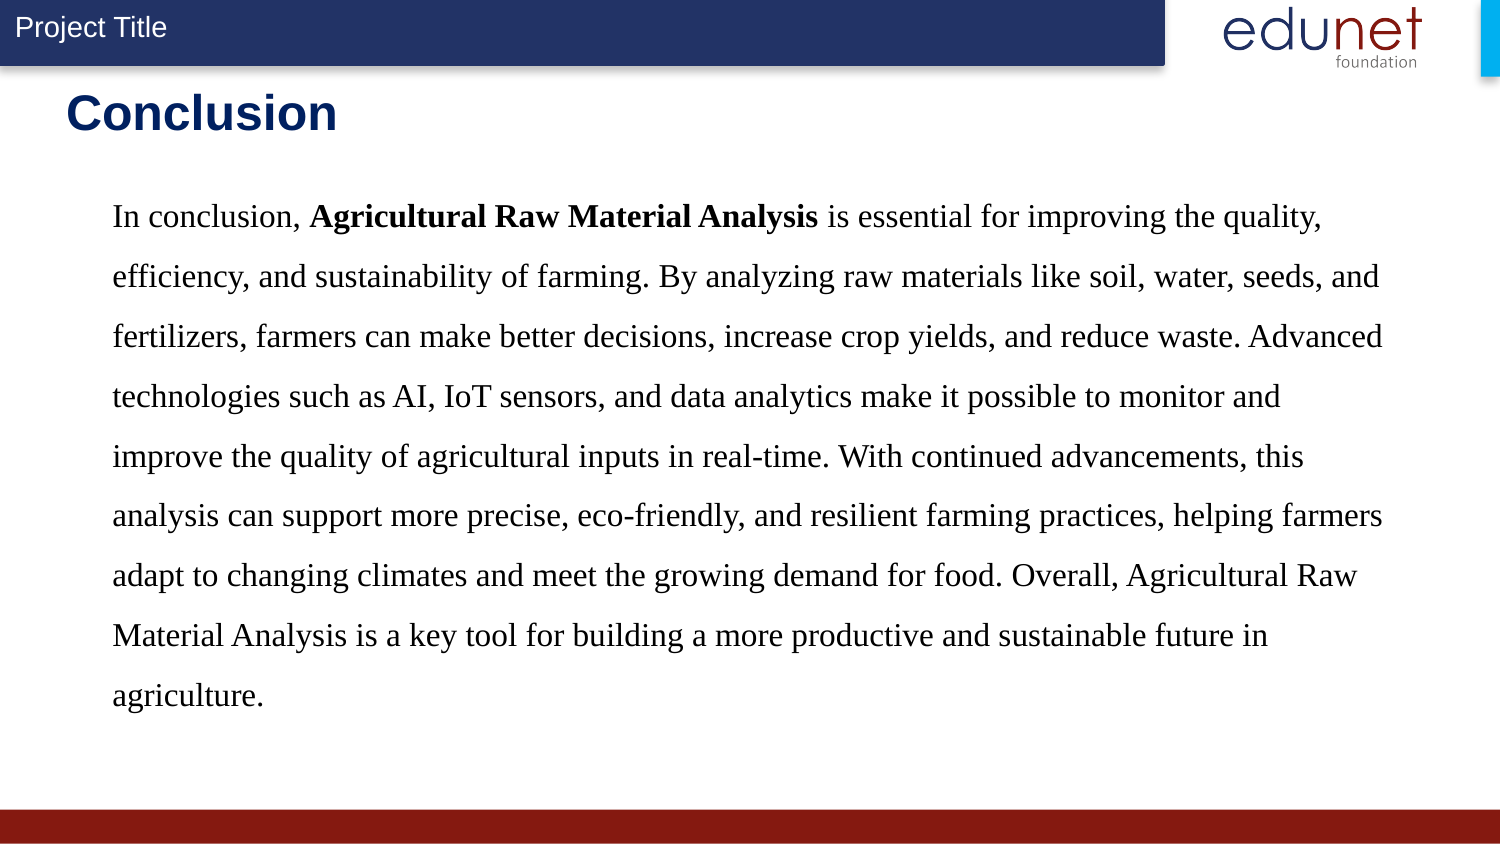

# Conclusion
In conclusion, Agricultural Raw Material Analysis is essential for improving the quality, efficiency, and sustainability of farming. By analyzing raw materials like soil, water, seeds, and fertilizers, farmers can make better decisions, increase crop yields, and reduce waste. Advanced technologies such as AI, IoT sensors, and data analytics make it possible to monitor and improve the quality of agricultural inputs in real-time. With continued advancements, this analysis can support more precise, eco-friendly, and resilient farming practices, helping farmers adapt to changing climates and meet the growing demand for food. Overall, Agricultural Raw Material Analysis is a key tool for building a more productive and sustainable future in agriculture.